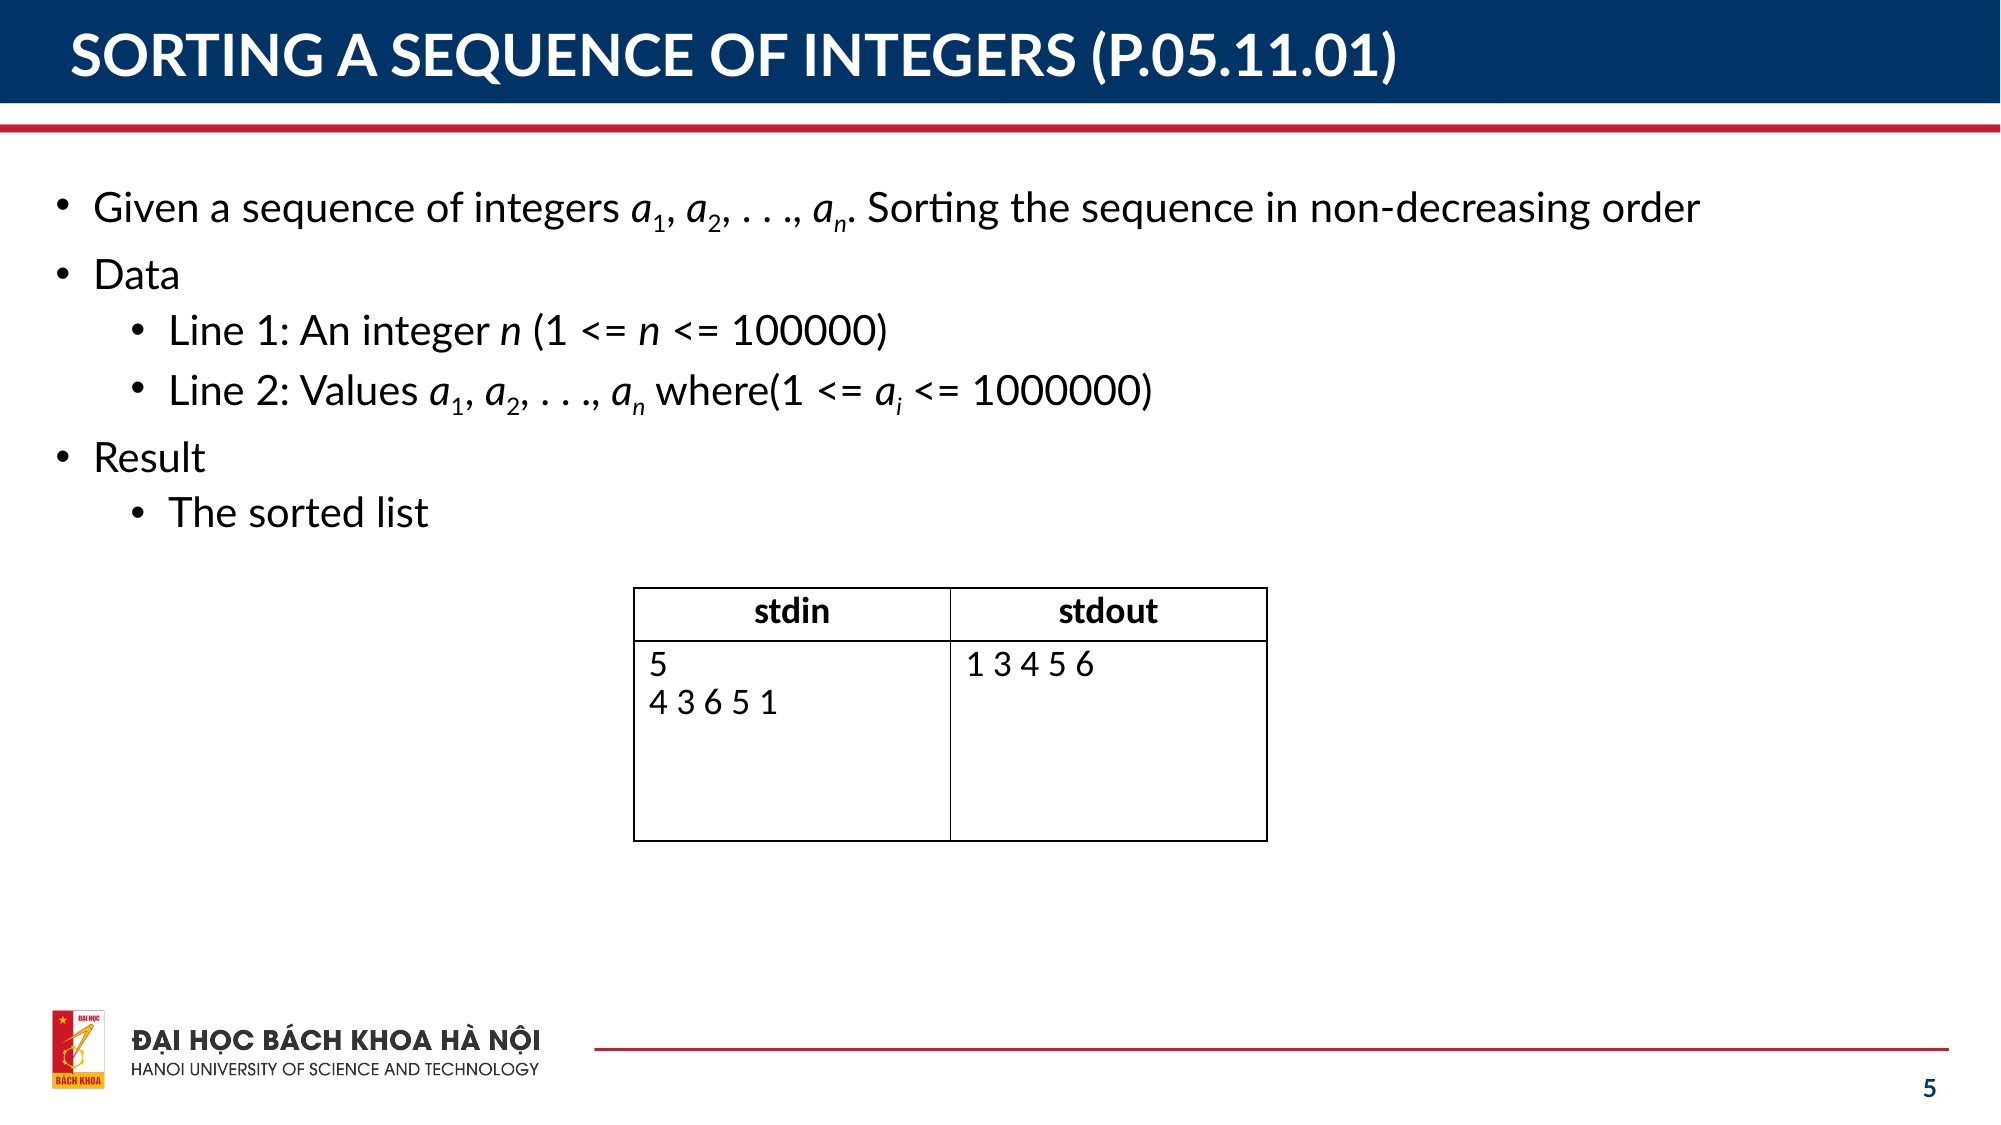

# SORTING A SEQUENCE OF INTEGERS (P.05.11.01)
Given a sequence of integers a1, a2, . . ., an. Sorting the sequence in non-decreasing order
Data
Line 1: An integer n (1 <= n <= 100000)
Line 2: Values a1, a2, . . ., an where(1 <= ai <= 1000000)
Result
The sorted list
| stdin | stdout |
| --- | --- |
| 5 4 3 6 5 1 | 1 3 4 5 6 |
5